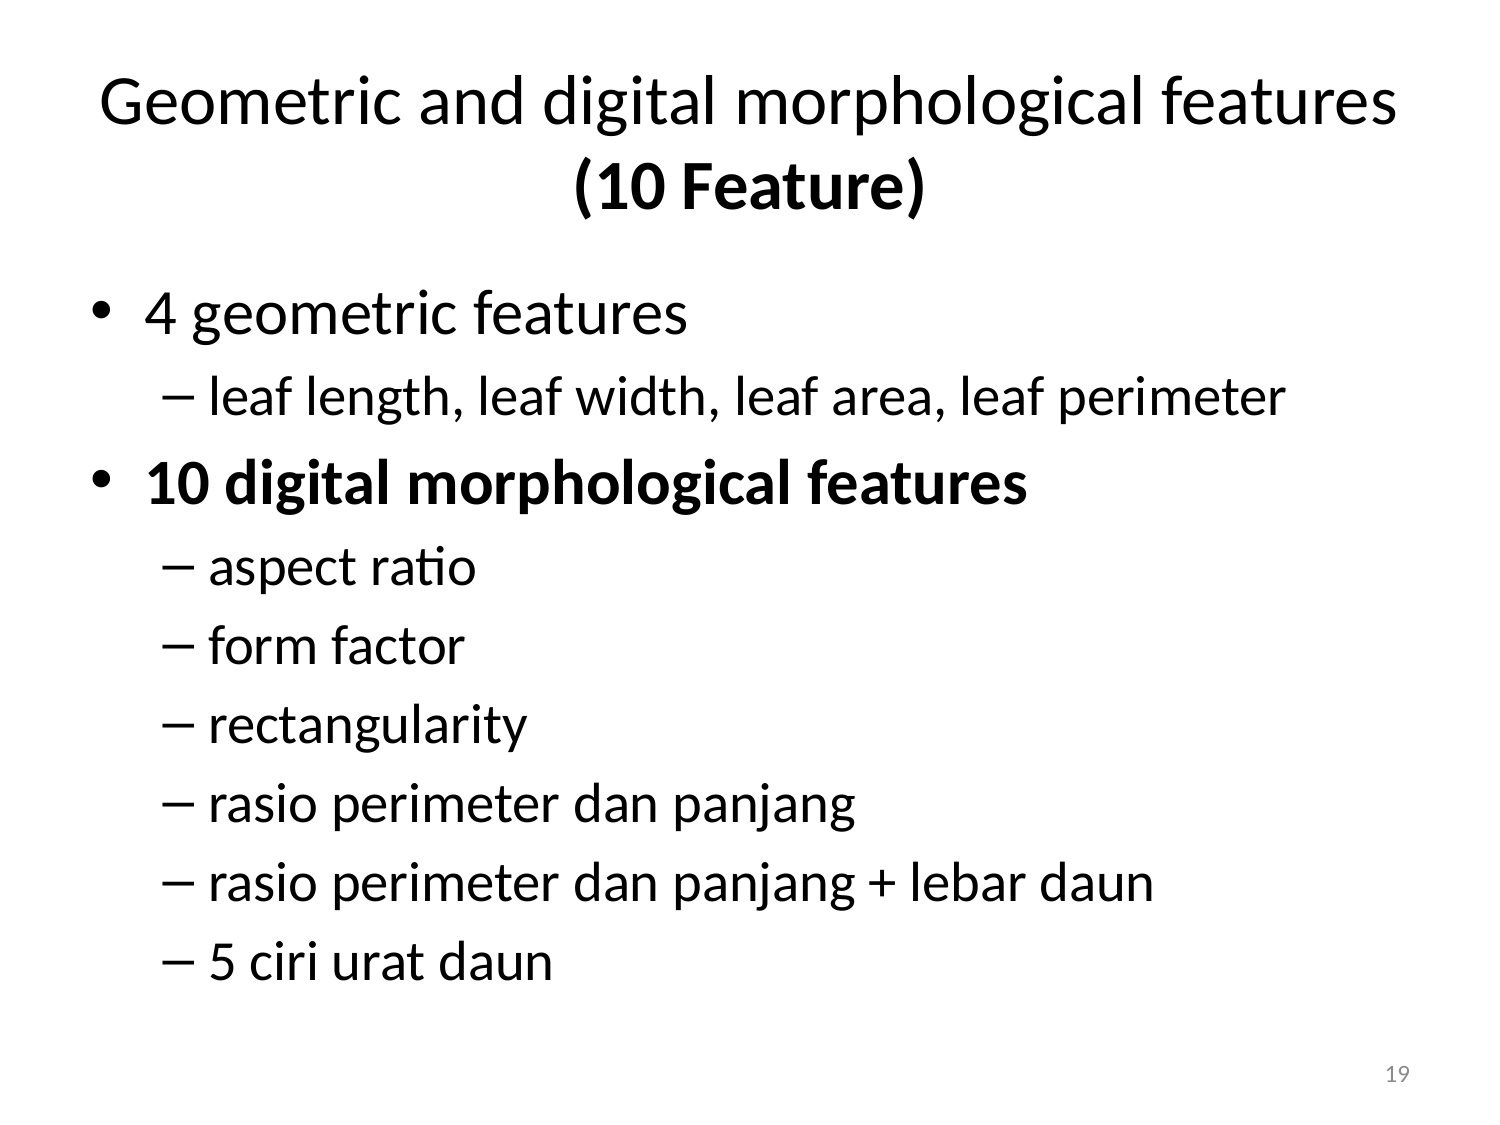

# Geometric and digital morphological features (10 Feature)
4 geometric features
leaf length, leaf width, leaf area, leaf perimeter
10 digital morphological features
aspect ratio
form factor
rectangularity
rasio perimeter dan panjang
rasio perimeter dan panjang + lebar daun
5 ciri urat daun
19